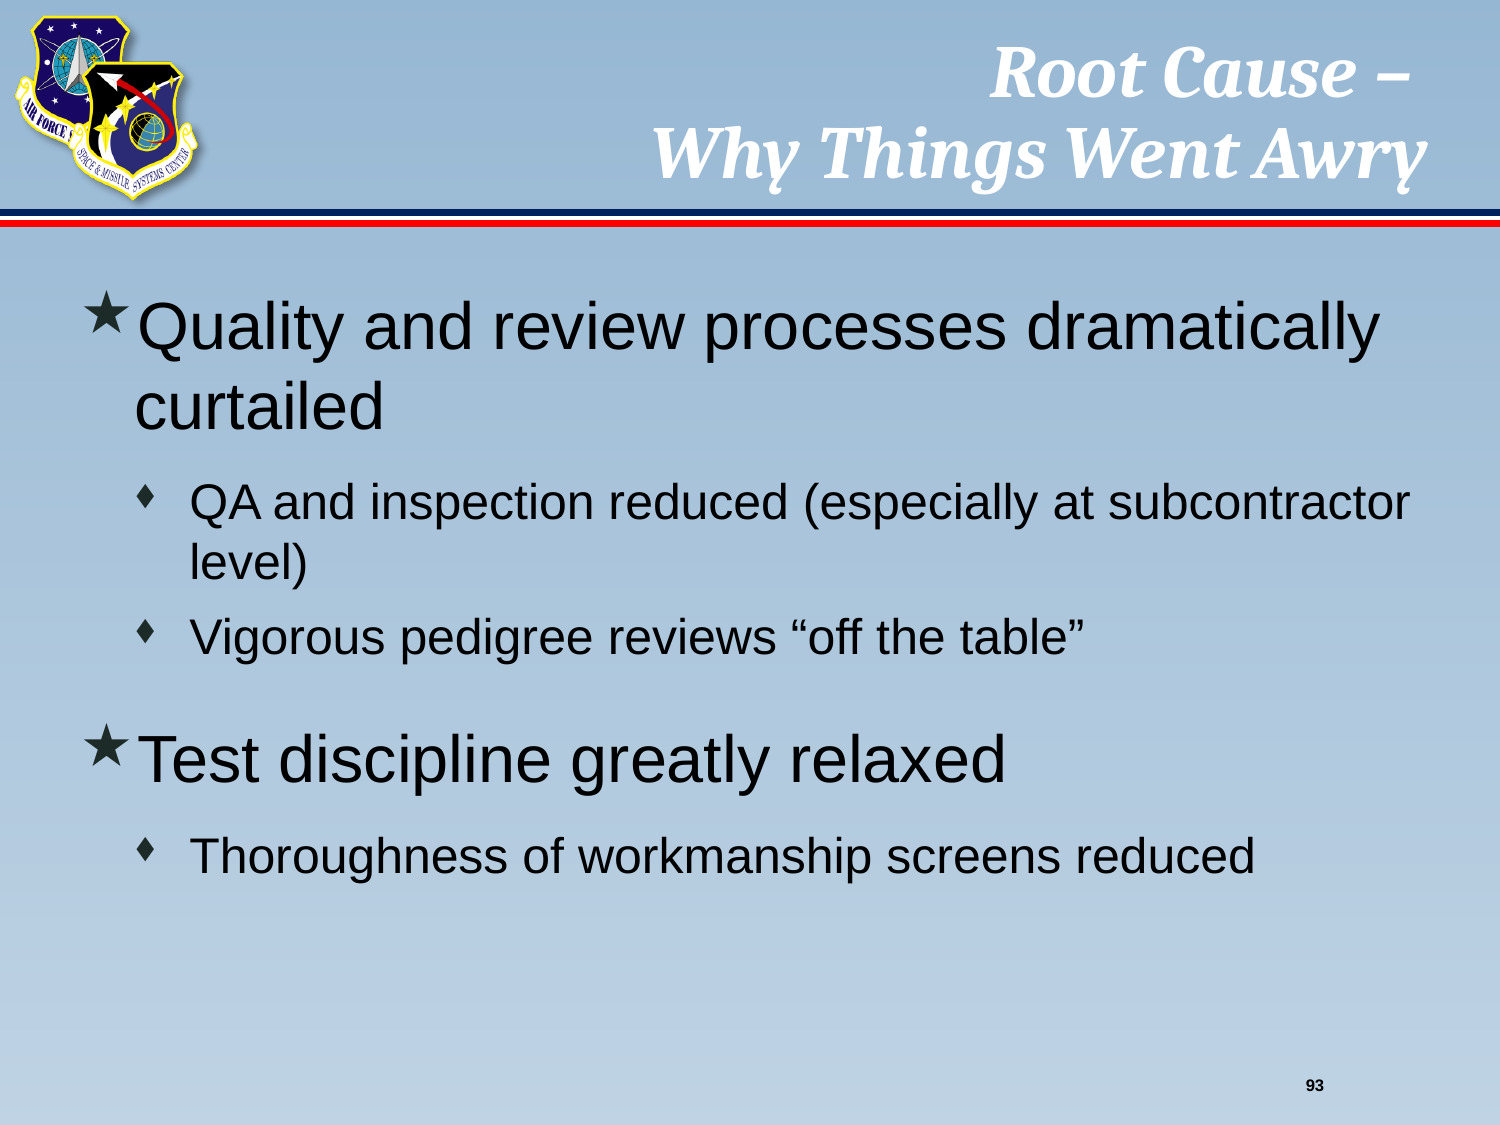

# Root Cause – Why Things Went Awry
Quality and review processes dramatically curtailed
QA and inspection reduced (especially at subcontractor level)
Vigorous pedigree reviews “off the table”
Test discipline greatly relaxed
Thoroughness of workmanship screens reduced

93